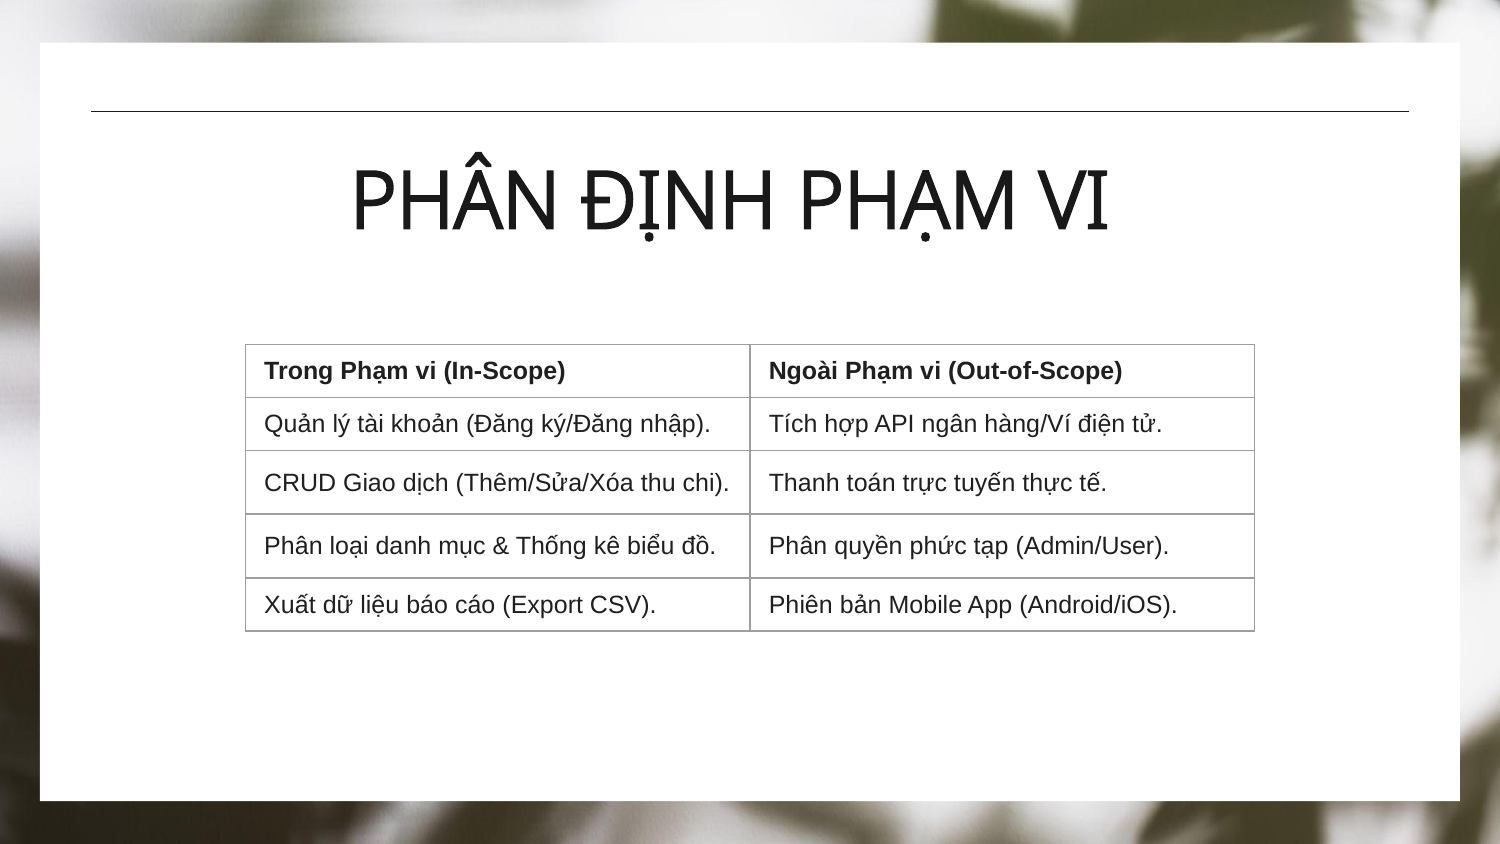

PHÂN ĐỊNH PHẠM VI
| Trong Phạm vi (In-Scope) | Ngoài Phạm vi (Out-of-Scope) |
| --- | --- |
| Quản lý tài khoản (Đăng ký/Đăng nhập). | Tích hợp API ngân hàng/Ví điện tử. |
| CRUD Giao dịch (Thêm/Sửa/Xóa thu chi). | Thanh toán trực tuyến thực tế. |
| Phân loại danh mục & Thống kê biểu đồ. | Phân quyền phức tạp (Admin/User). |
| Xuất dữ liệu báo cáo (Export CSV). | Phiên bản Mobile App (Android/iOS). |